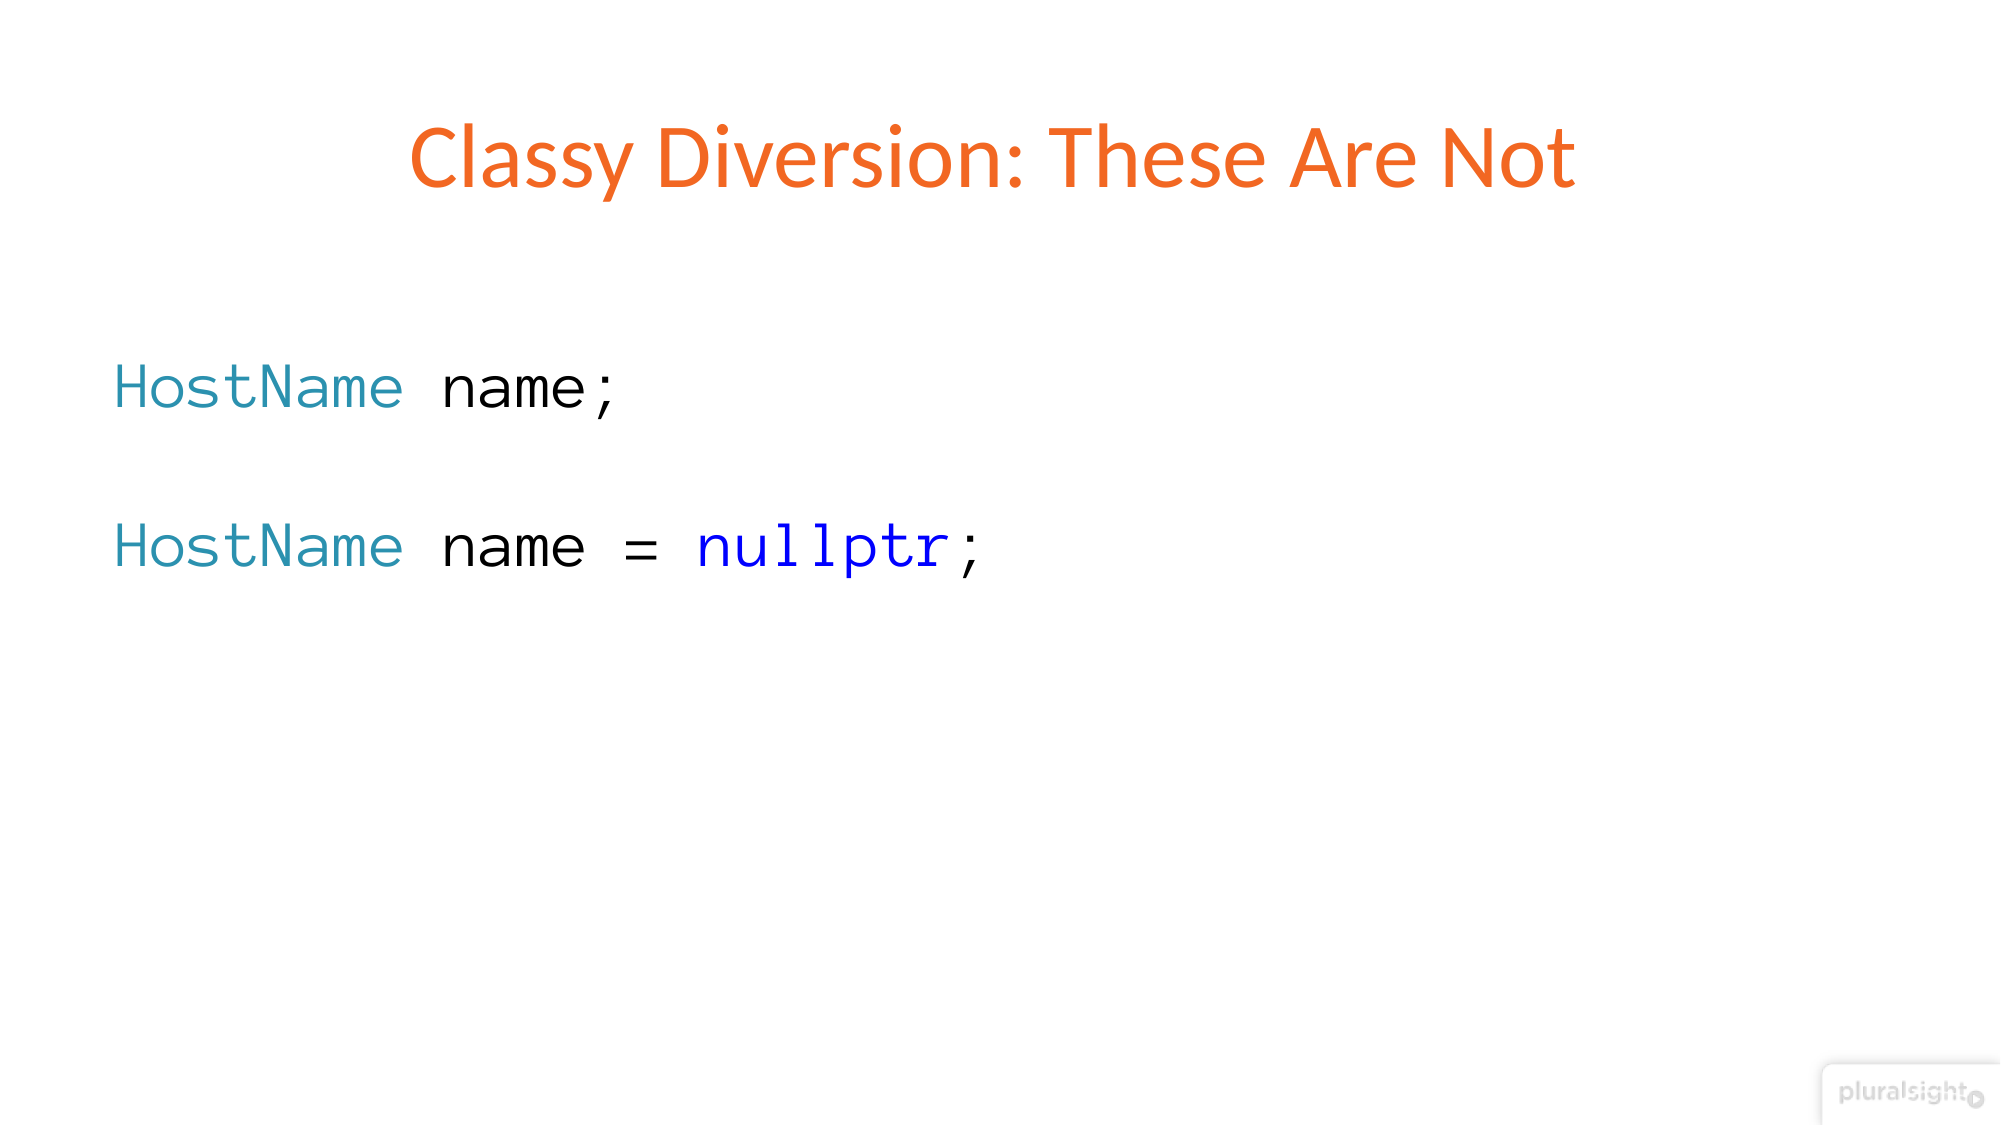

# Classy Diversion: These Are Not
HostName name;

HostName name = nullptr;